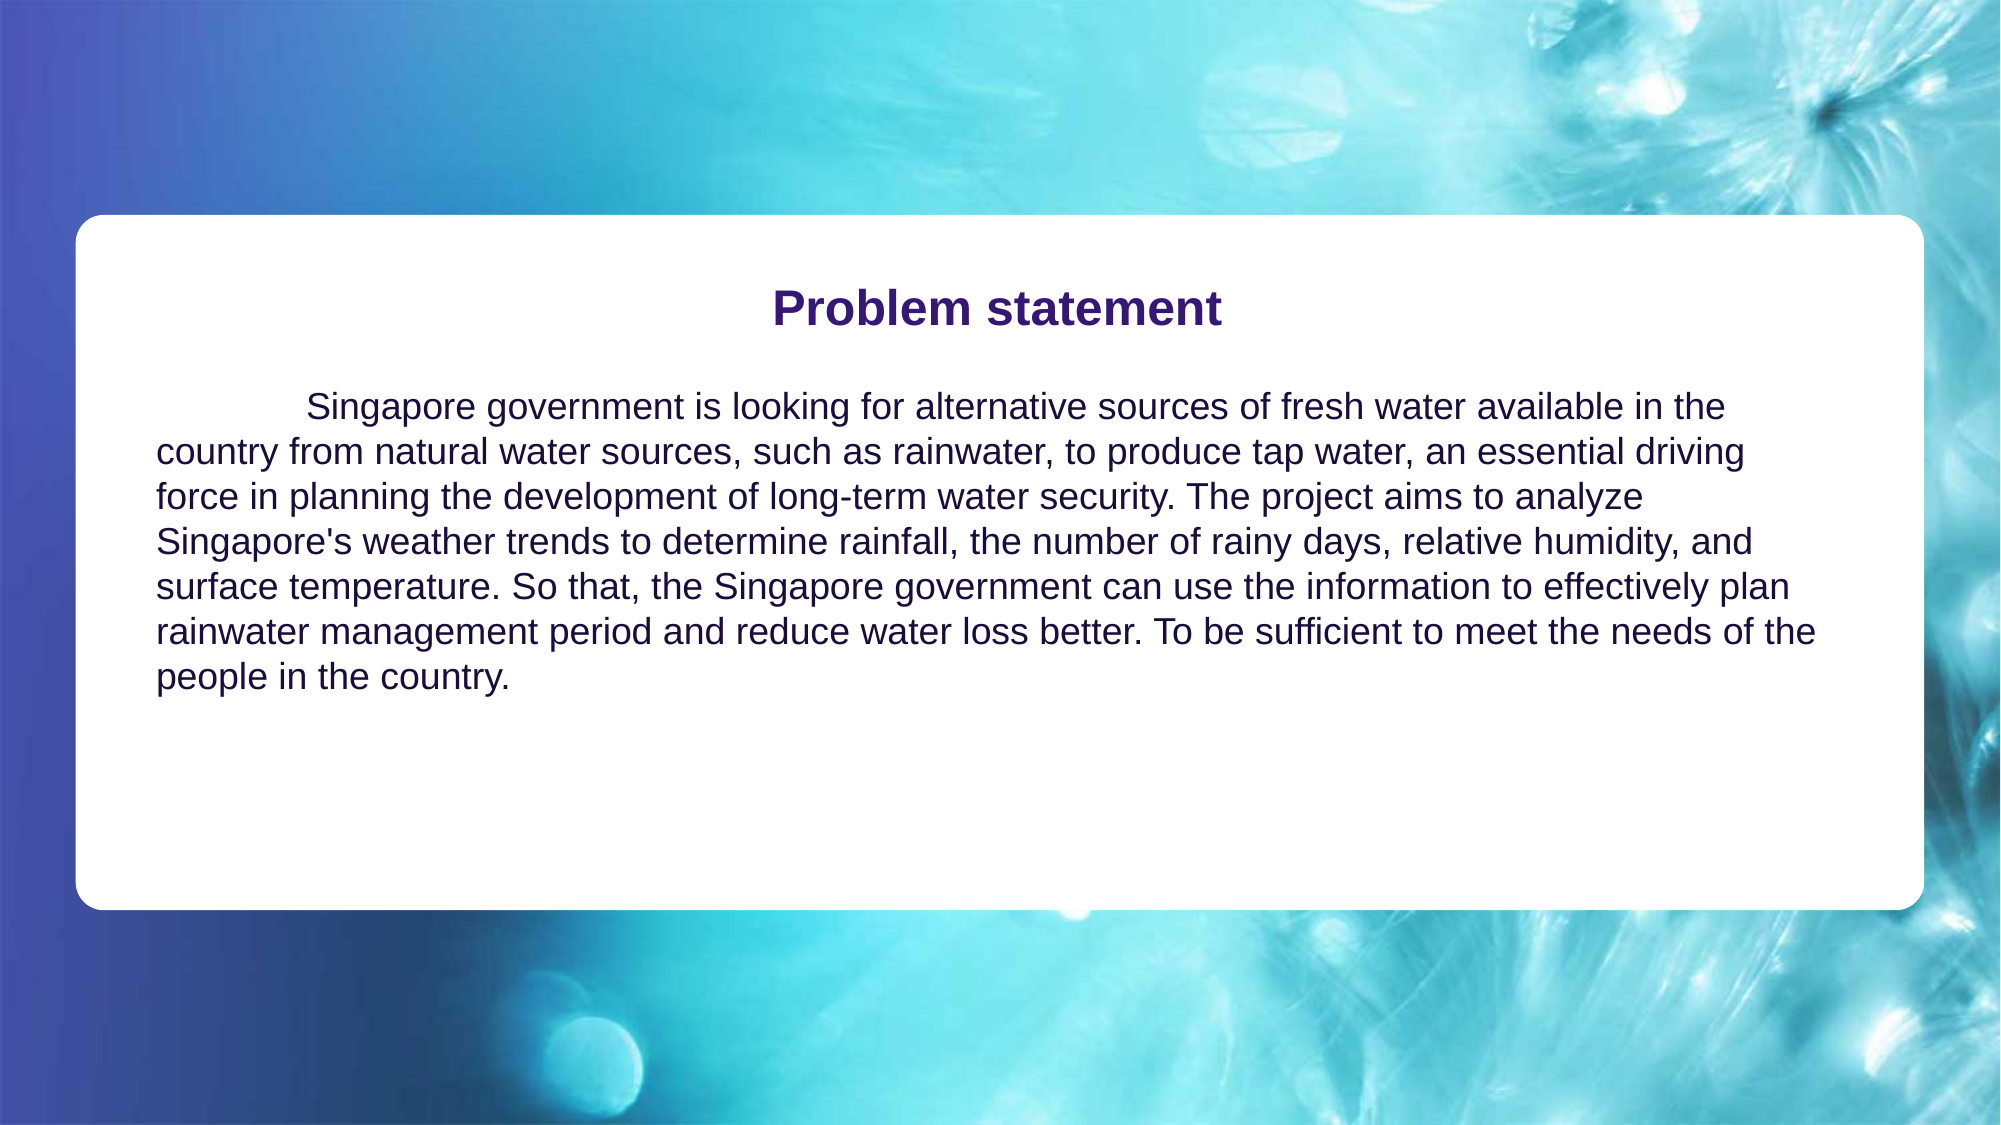

Problem statement
	Singapore government is looking for alternative sources of fresh water available in the country from natural water sources, such as rainwater, to produce tap water, an essential driving force in planning the development of long-term water security. The project aims to analyze Singapore's weather trends to determine rainfall, the number of rainy days, relative humidity, and surface temperature. So that, the Singapore government can use the information to effectively plan rainwater management period and reduce water loss better. To be sufficient to meet the needs of the people in the country.